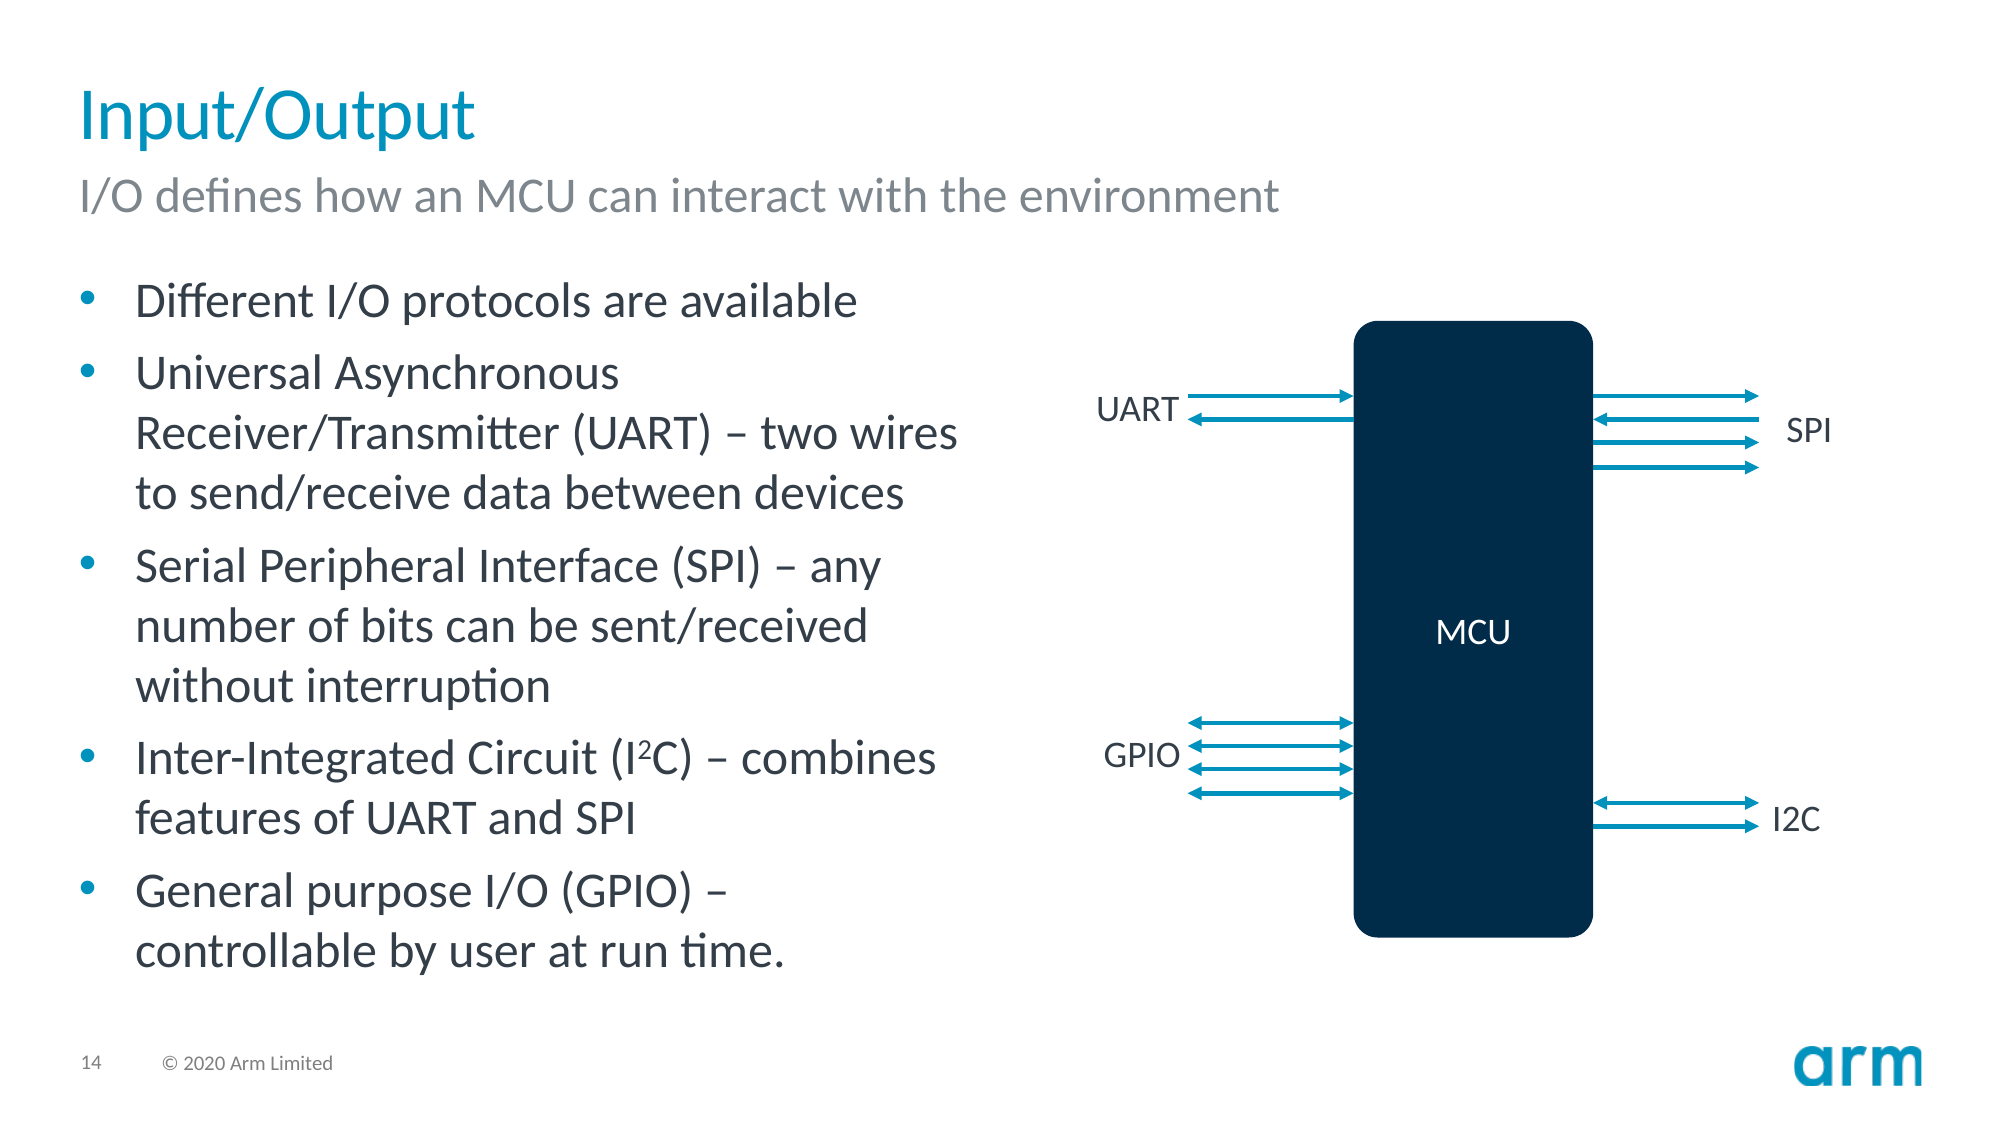

# Input/Output
I/O defines how an MCU can interact with the environment
Different I/O protocols are available
Universal Asynchronous Receiver/Transmitter (UART) – two wires to send/receive data between devices
Serial Peripheral Interface (SPI) – any number of bits can be sent/received without interruption
Inter-Integrated Circuit (I2C) – combines features of UART and SPI
General purpose I/O (GPIO) – controllable by user at run time.
MCU
UART
SPI
GPIO
I2C